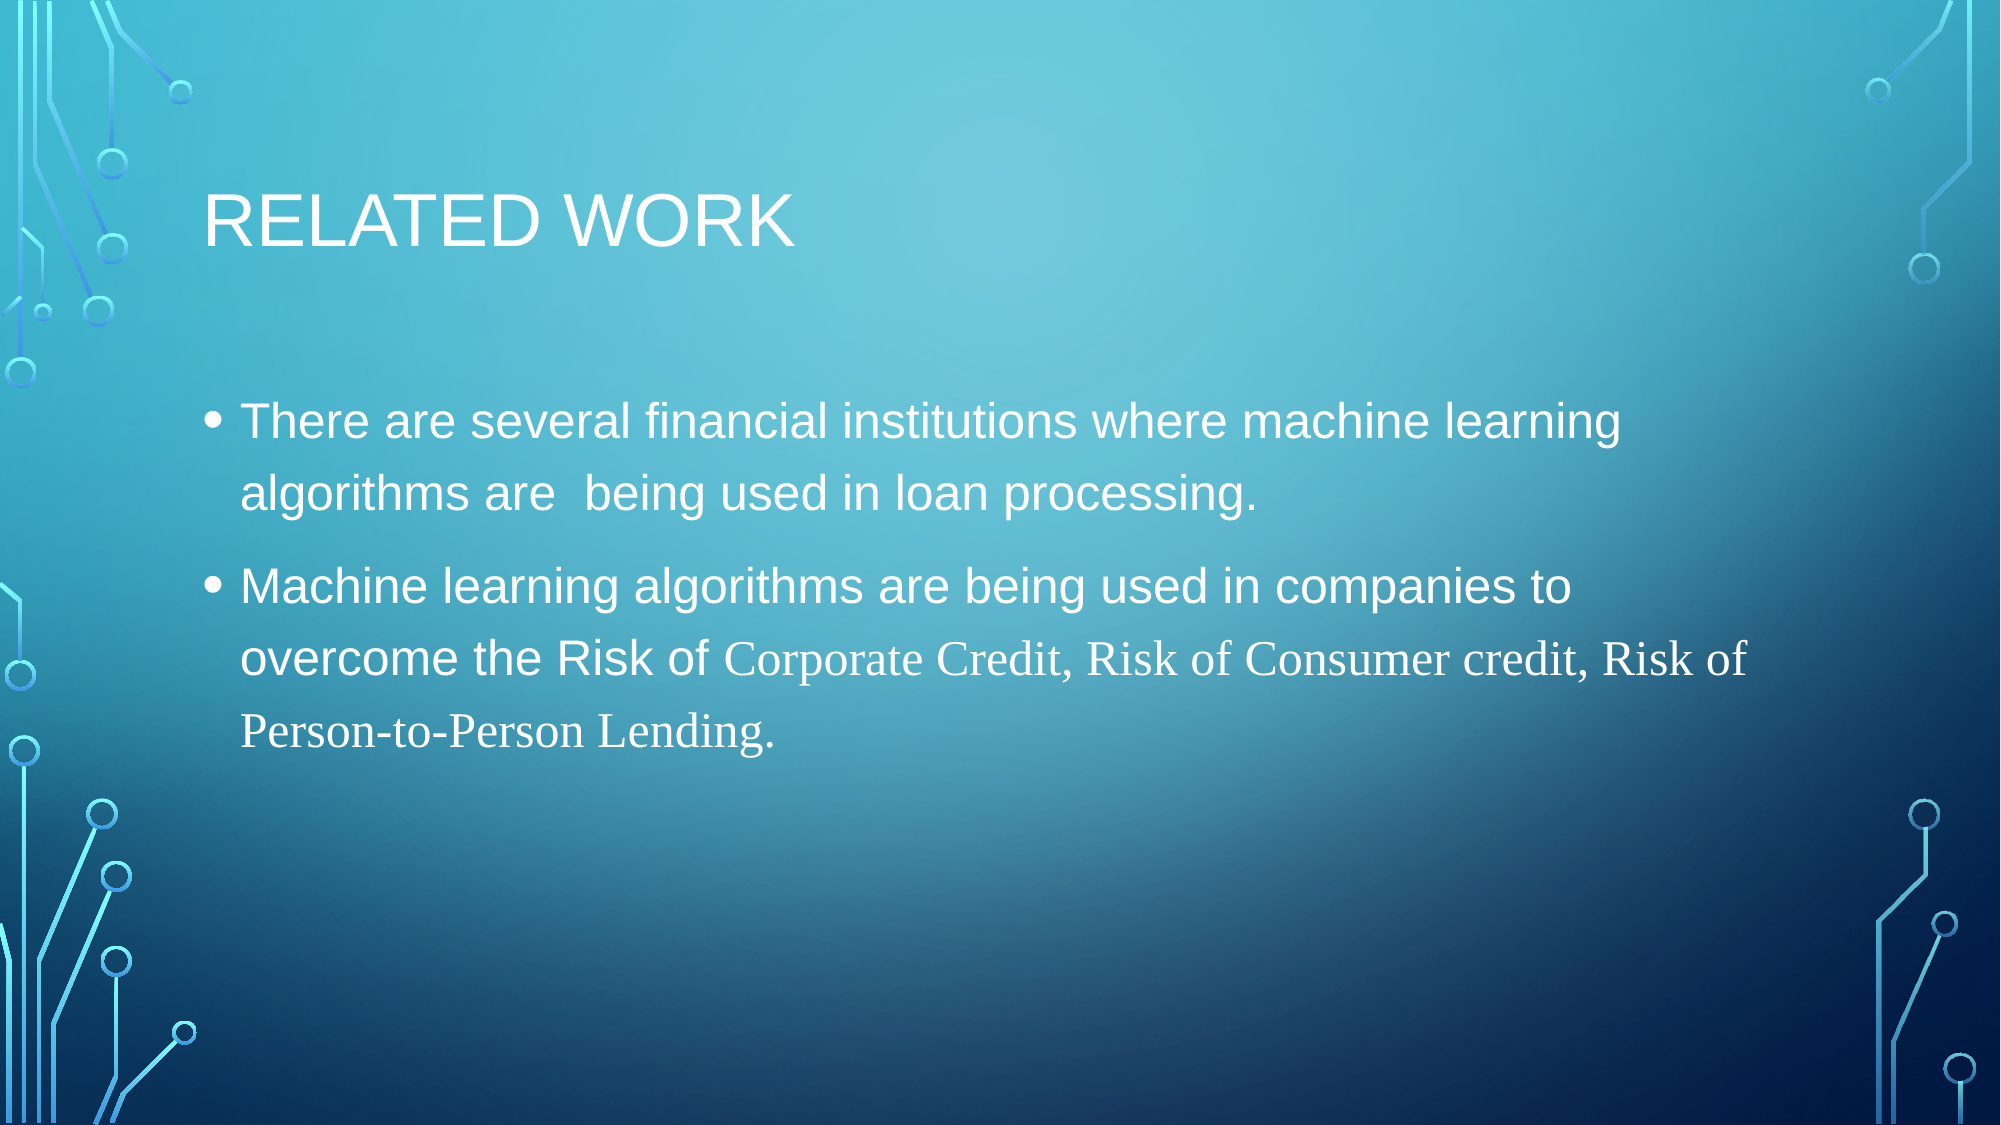

# RELATED WORK
There are several financial institutions where machine learning algorithms are  being used in loan processing.
Machine learning algorithms are being used in companies to overcome the Risk of Corporate Credit, Risk of Consumer credit, Risk of Person-to-Person Lending.